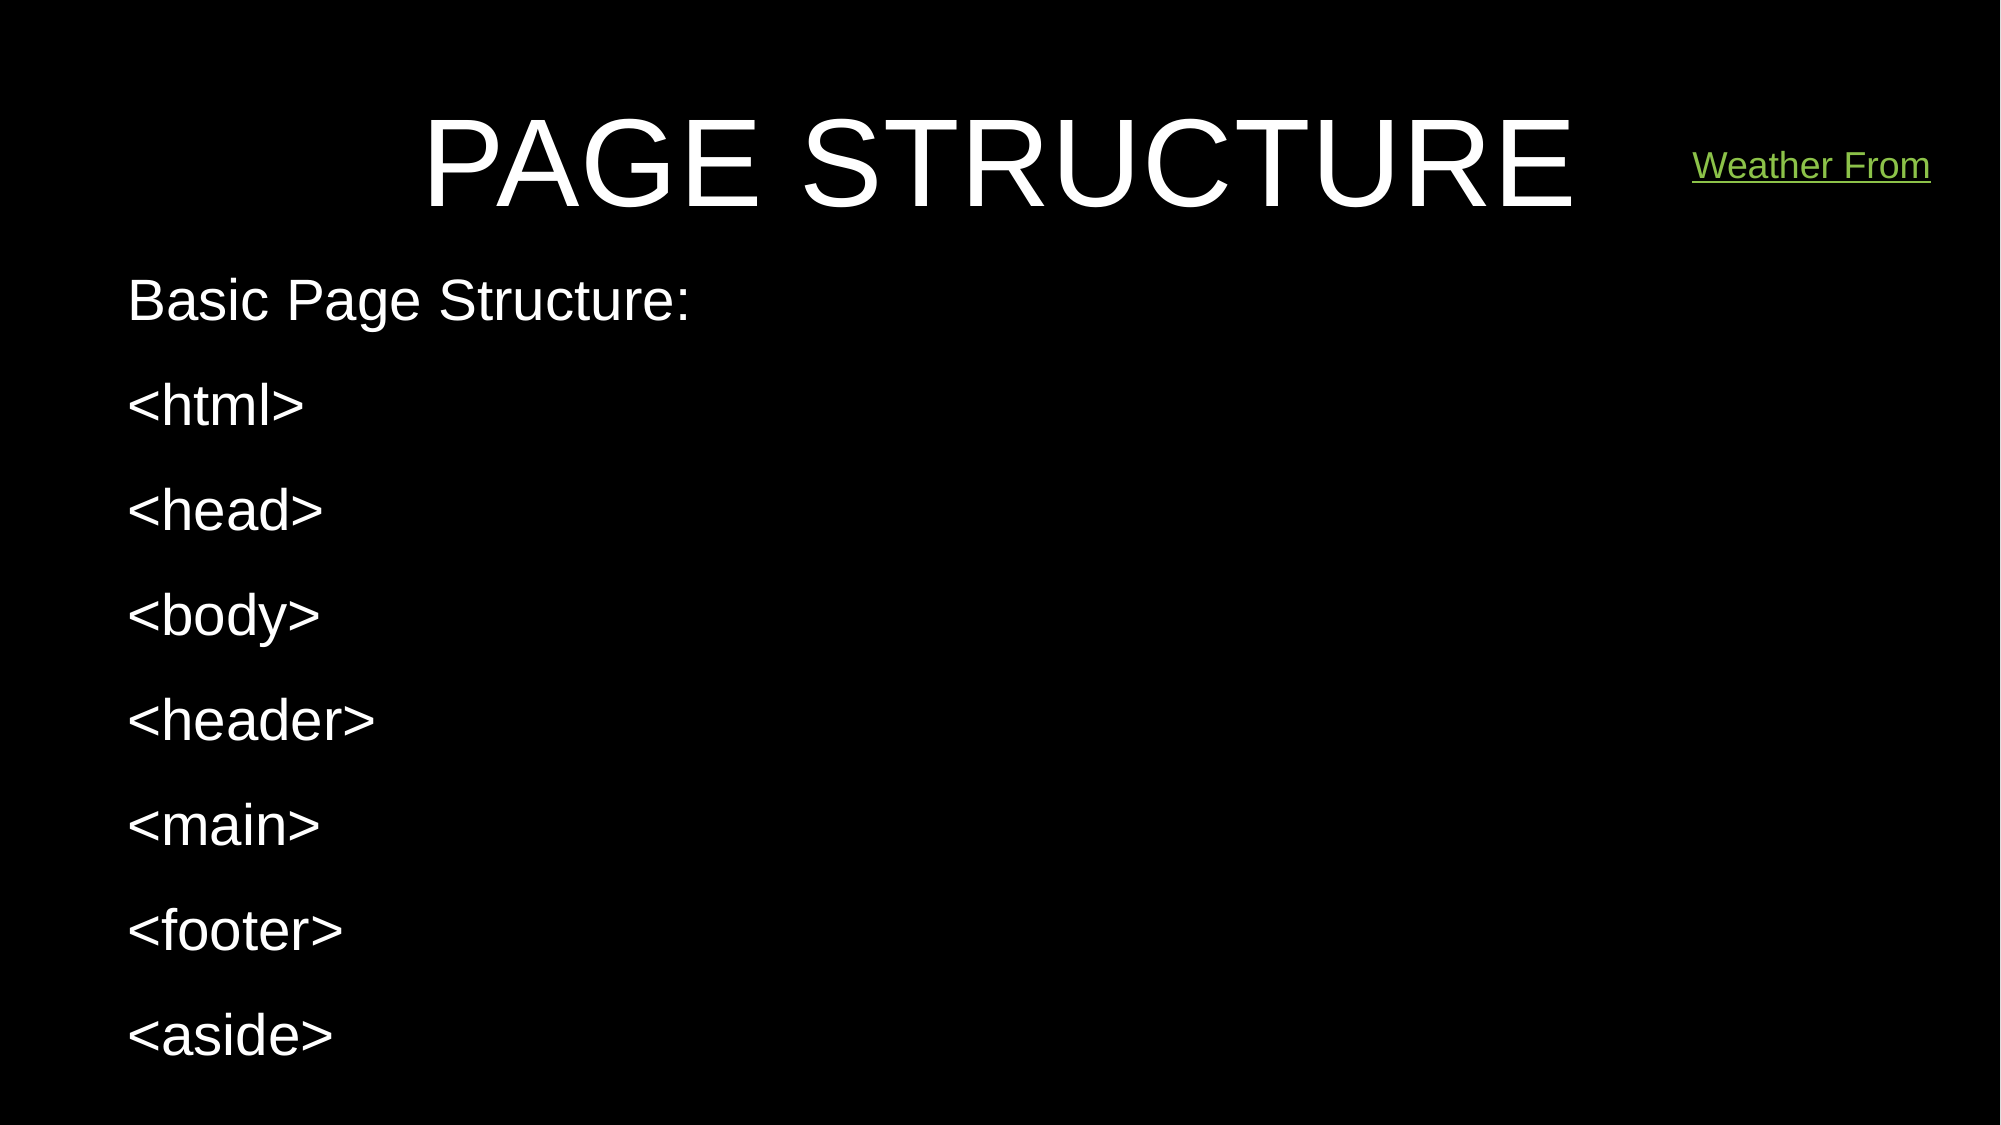

# page structure
Weather From
Basic Page Structure:
<html>
<head>
<body>
<header>
<main>
<footer>
<aside>